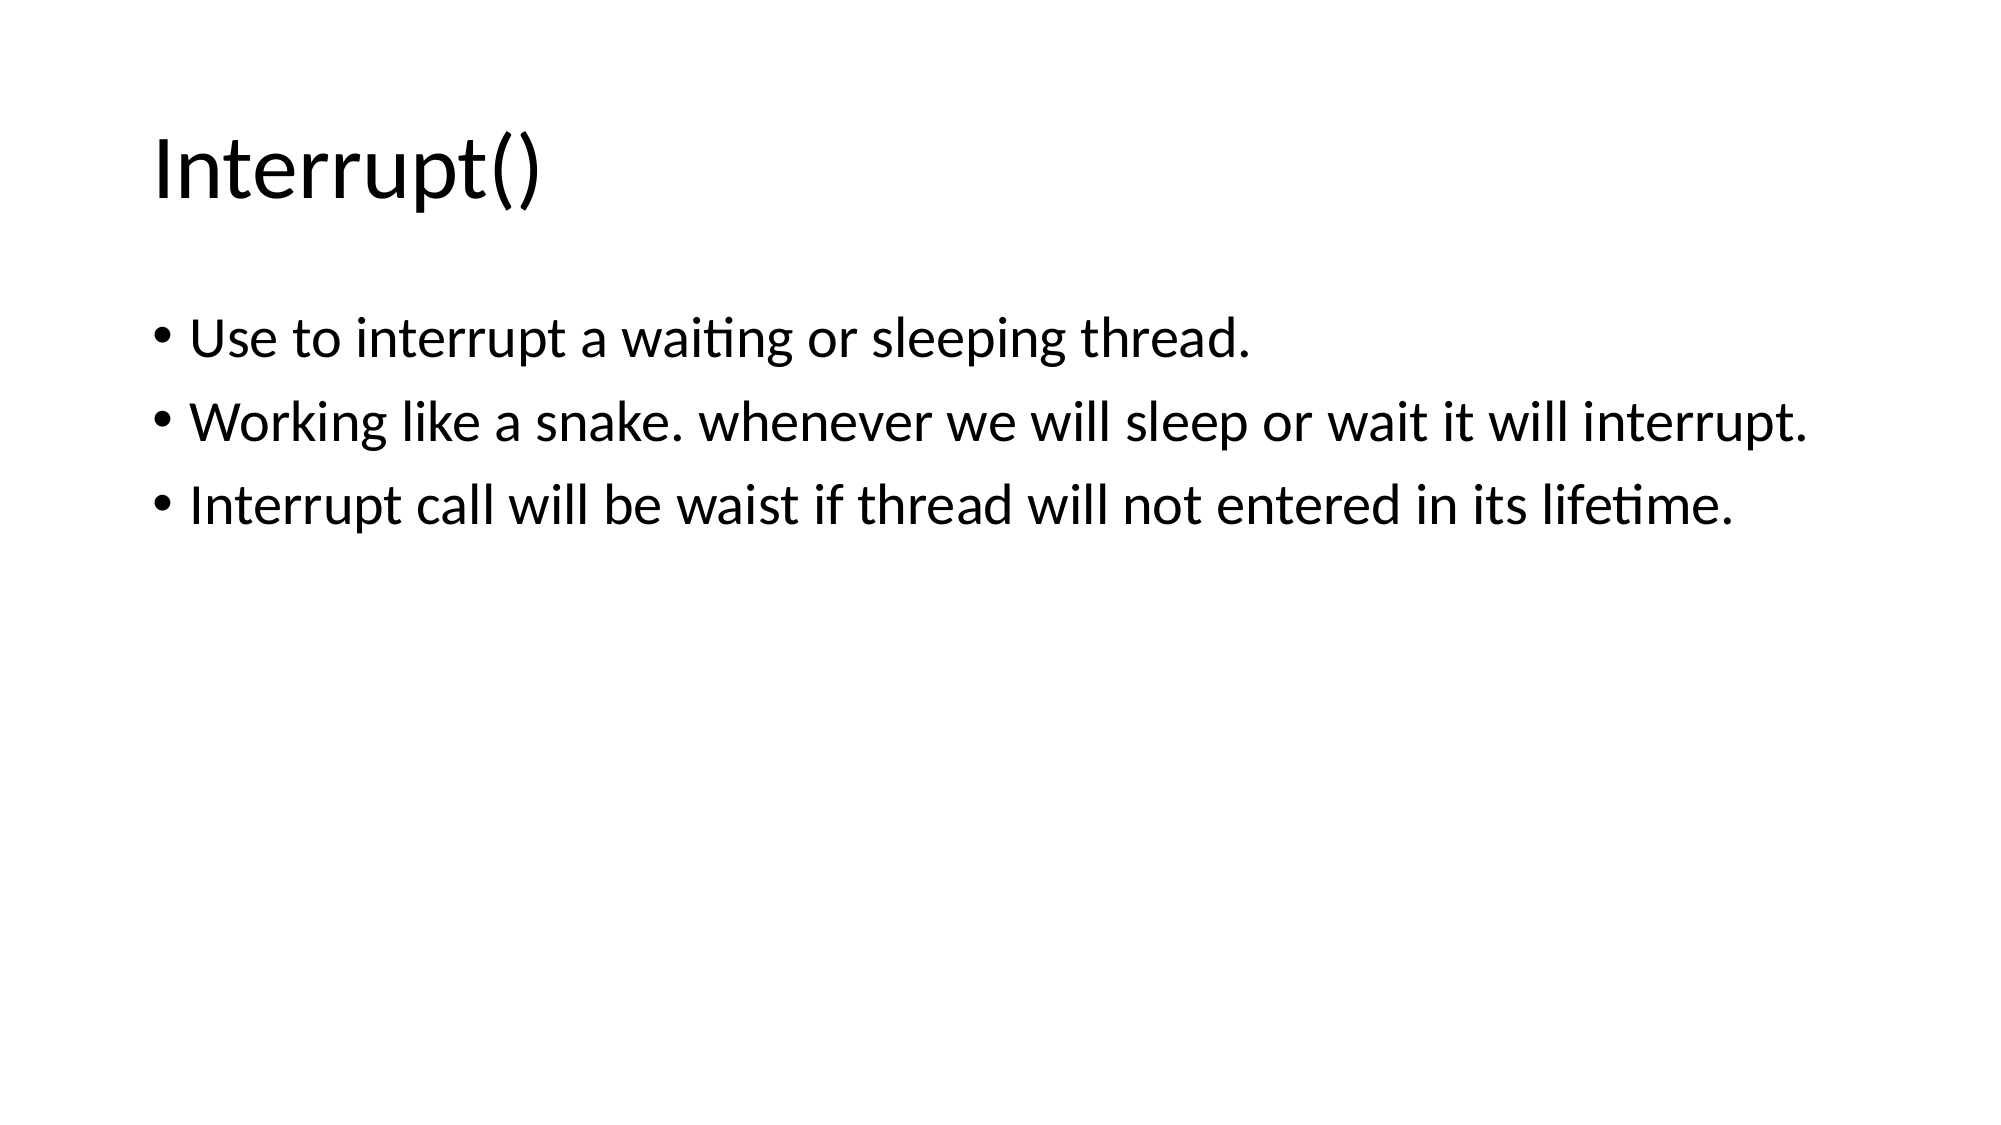

# Interrupt()
Use to interrupt a waiting or sleeping thread.
Working like a snake. whenever we will sleep or wait it will interrupt.
Interrupt call will be waist if thread will not entered in its lifetime.